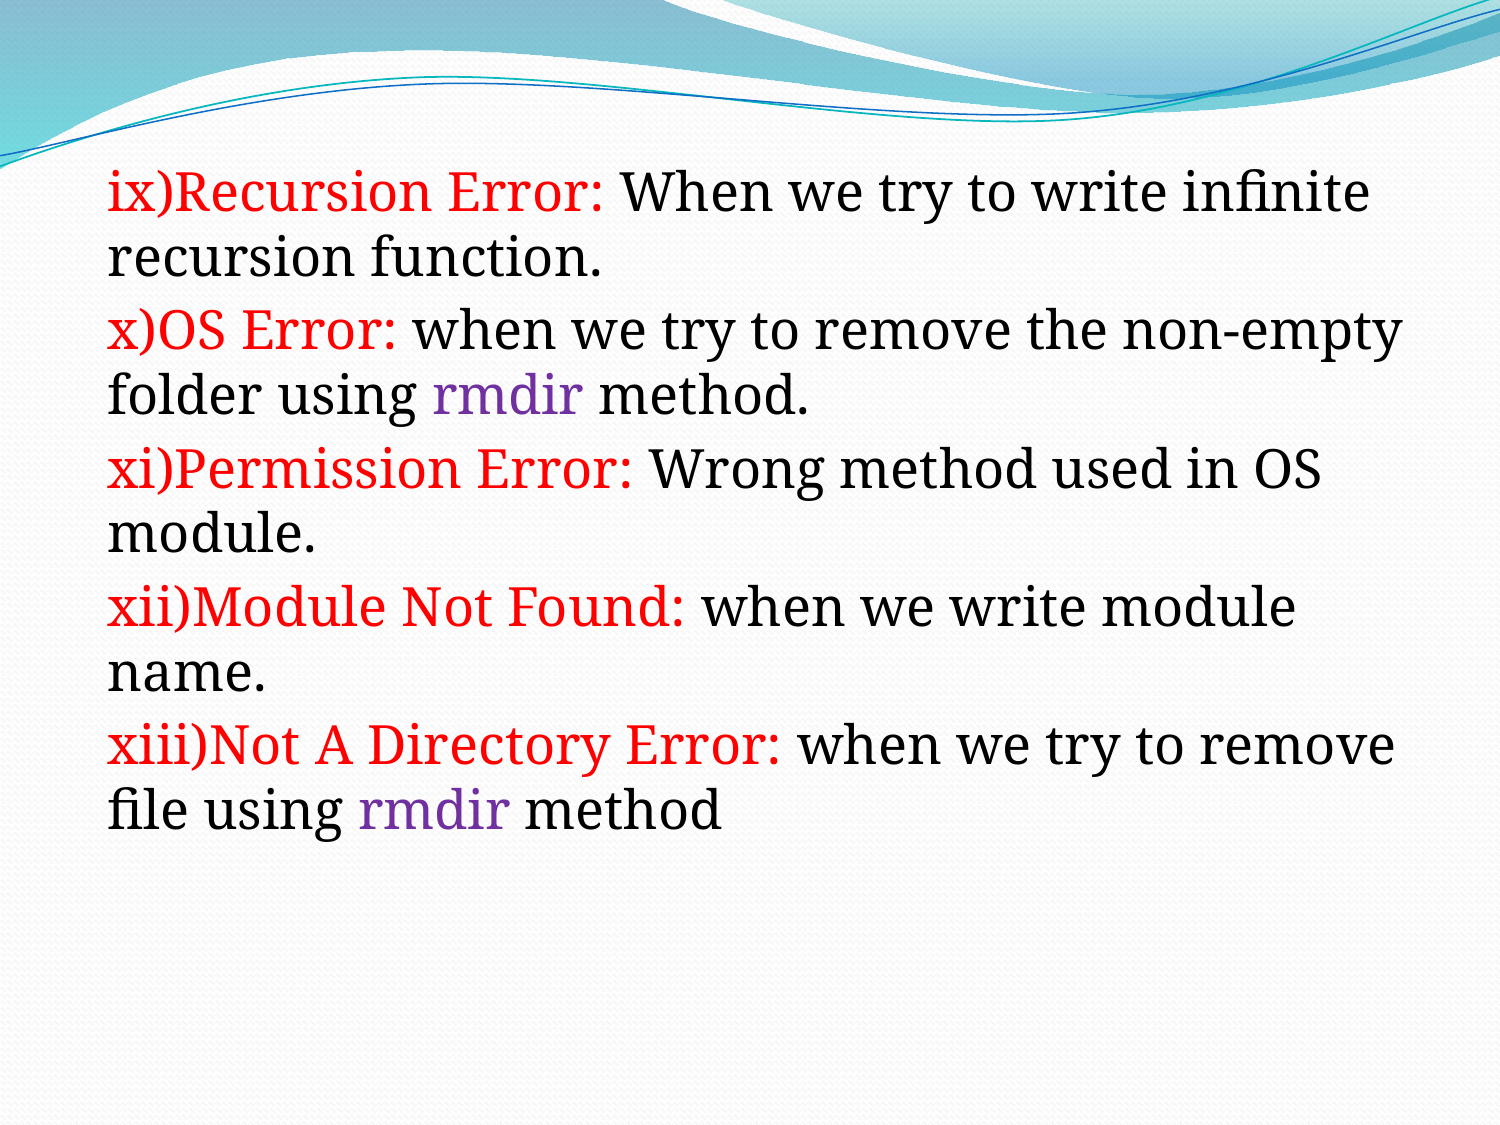

ix)Recursion Error: When we try to write infinite recursion function.
x)OS Error: when we try to remove the non-empty folder using rmdir method.
xi)Permission Error: Wrong method used in OS module.
xii)Module Not Found: when we write module name.
xiii)Not A Directory Error: when we try to remove file using rmdir method